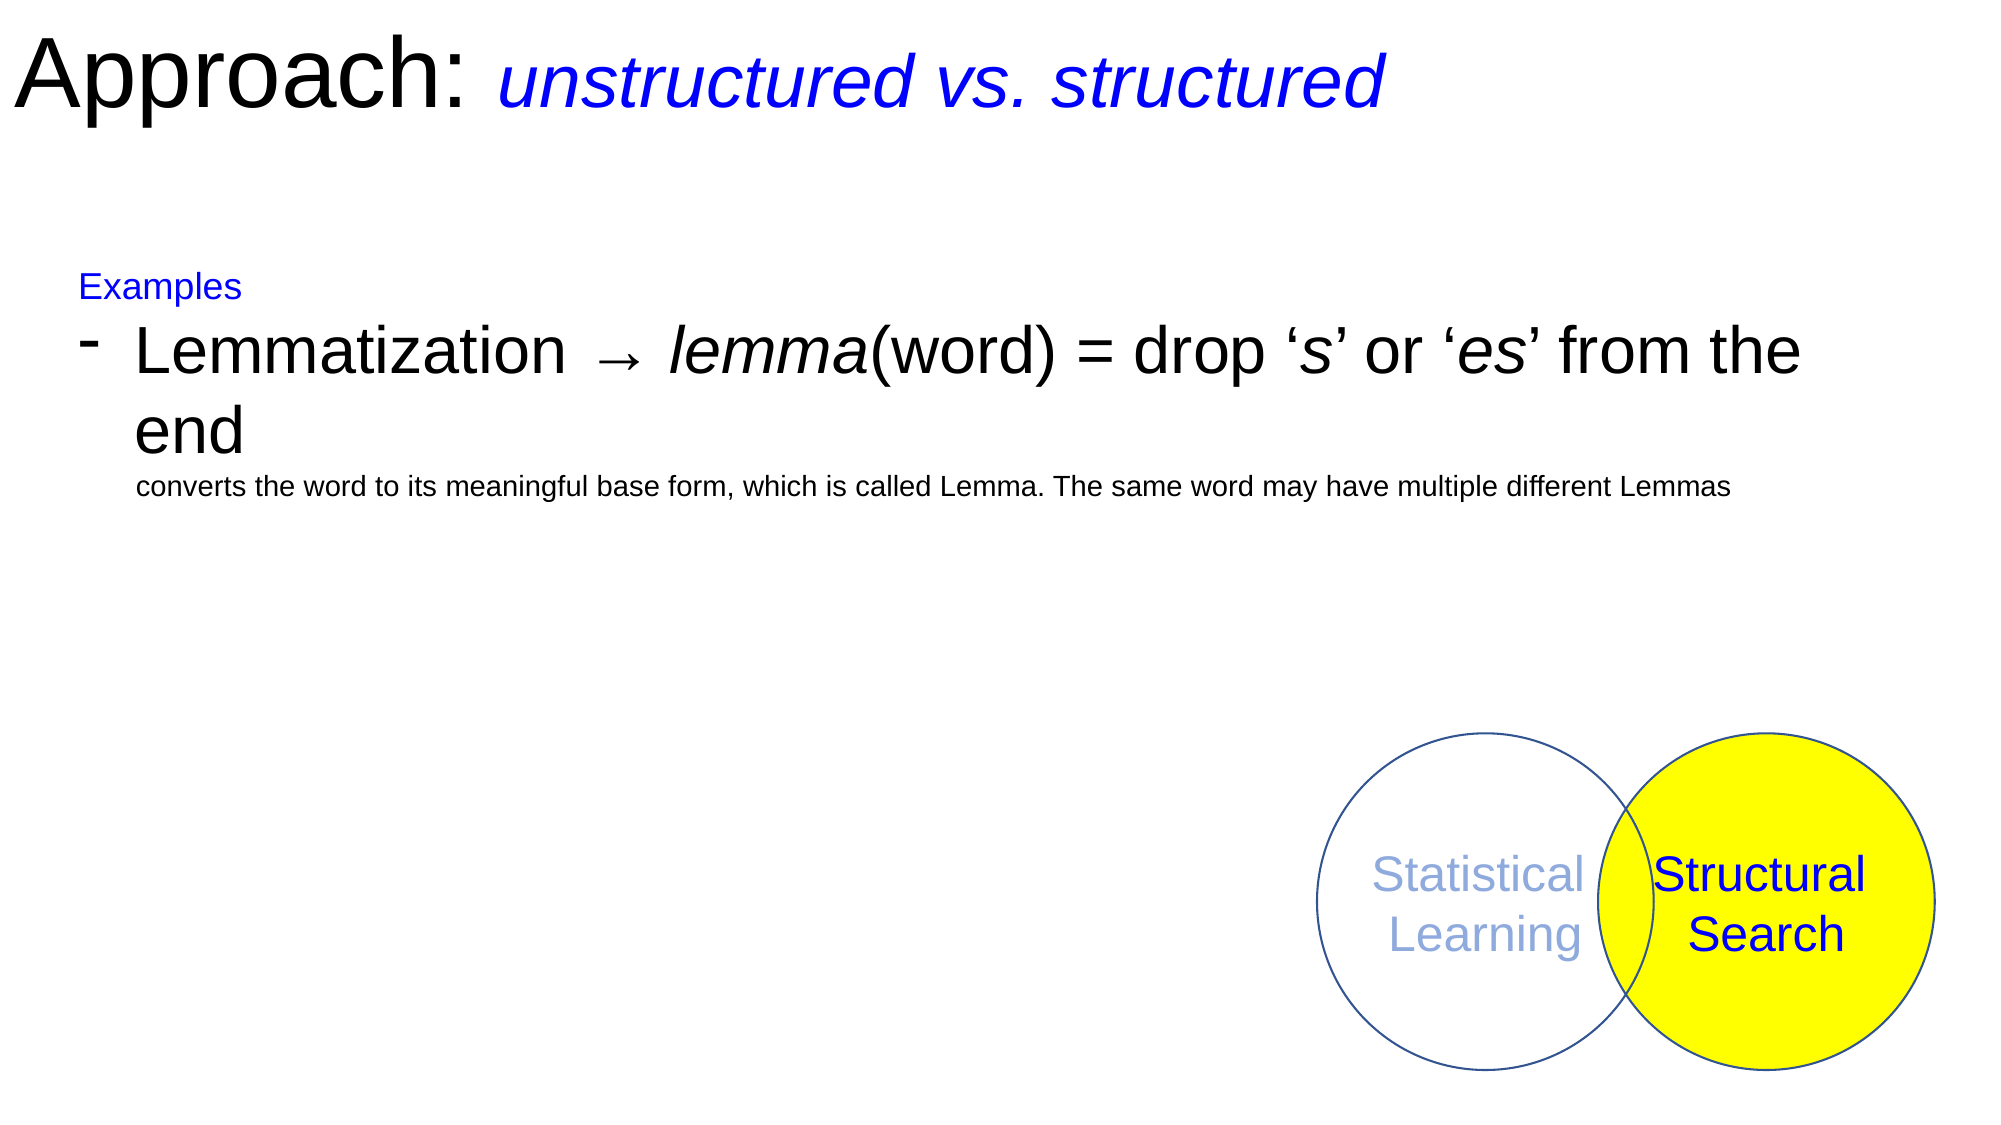

Approach: unstructured vs. structured
Examples
Lemmatization → lemma(word) = drop ‘s’ or ‘es’ from the end
       converts the word to its meaningful base form, which is called Lemma. The same word may have multiple different Lemmas

Statistical
Learning
Structural
Search